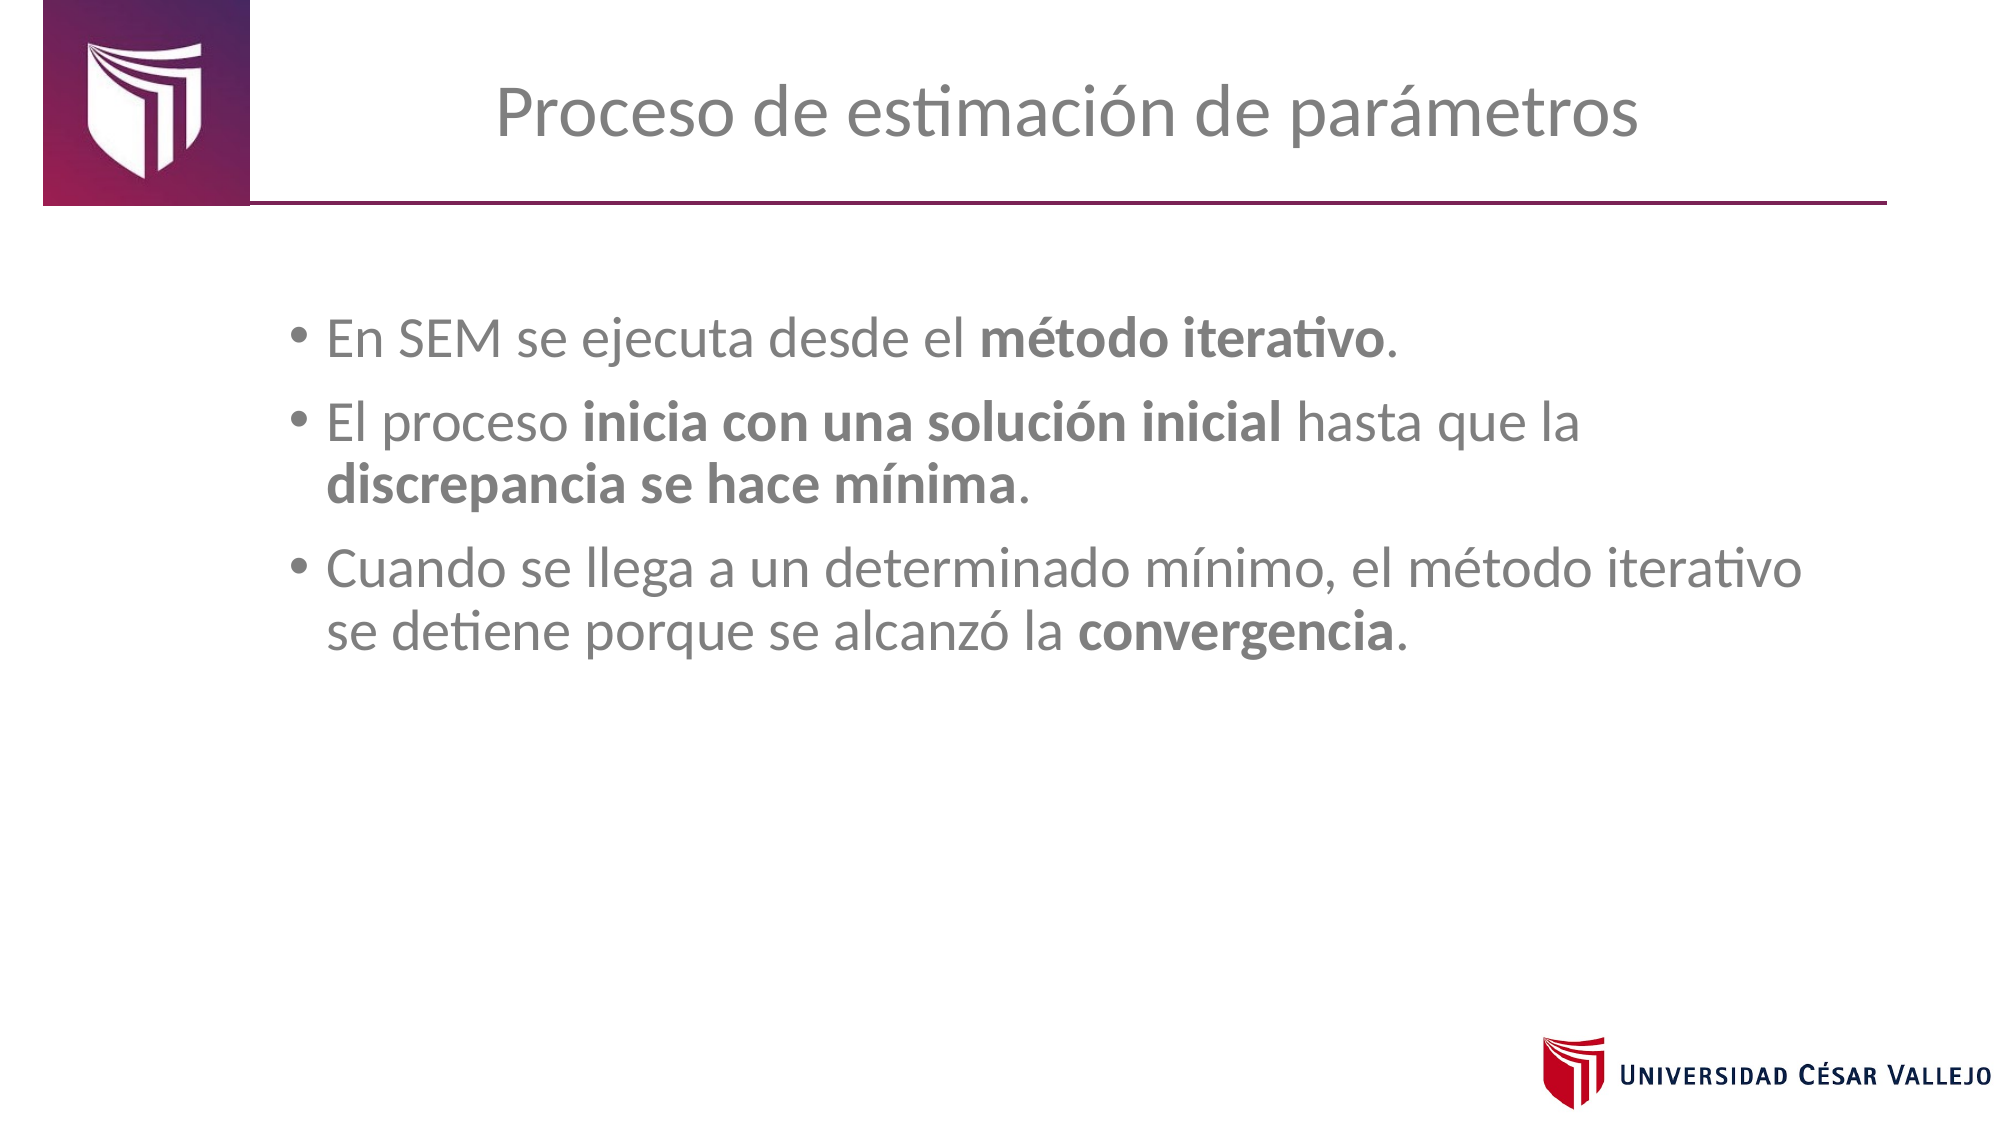

# Proceso de estimación de parámetros
En SEM se ejecuta desde el método iterativo.
El proceso inicia con una solución inicial hasta que la discrepancia se hace mínima.
Cuando se llega a un determinado mínimo, el método iterativo se detiene porque se alcanzó la convergencia.